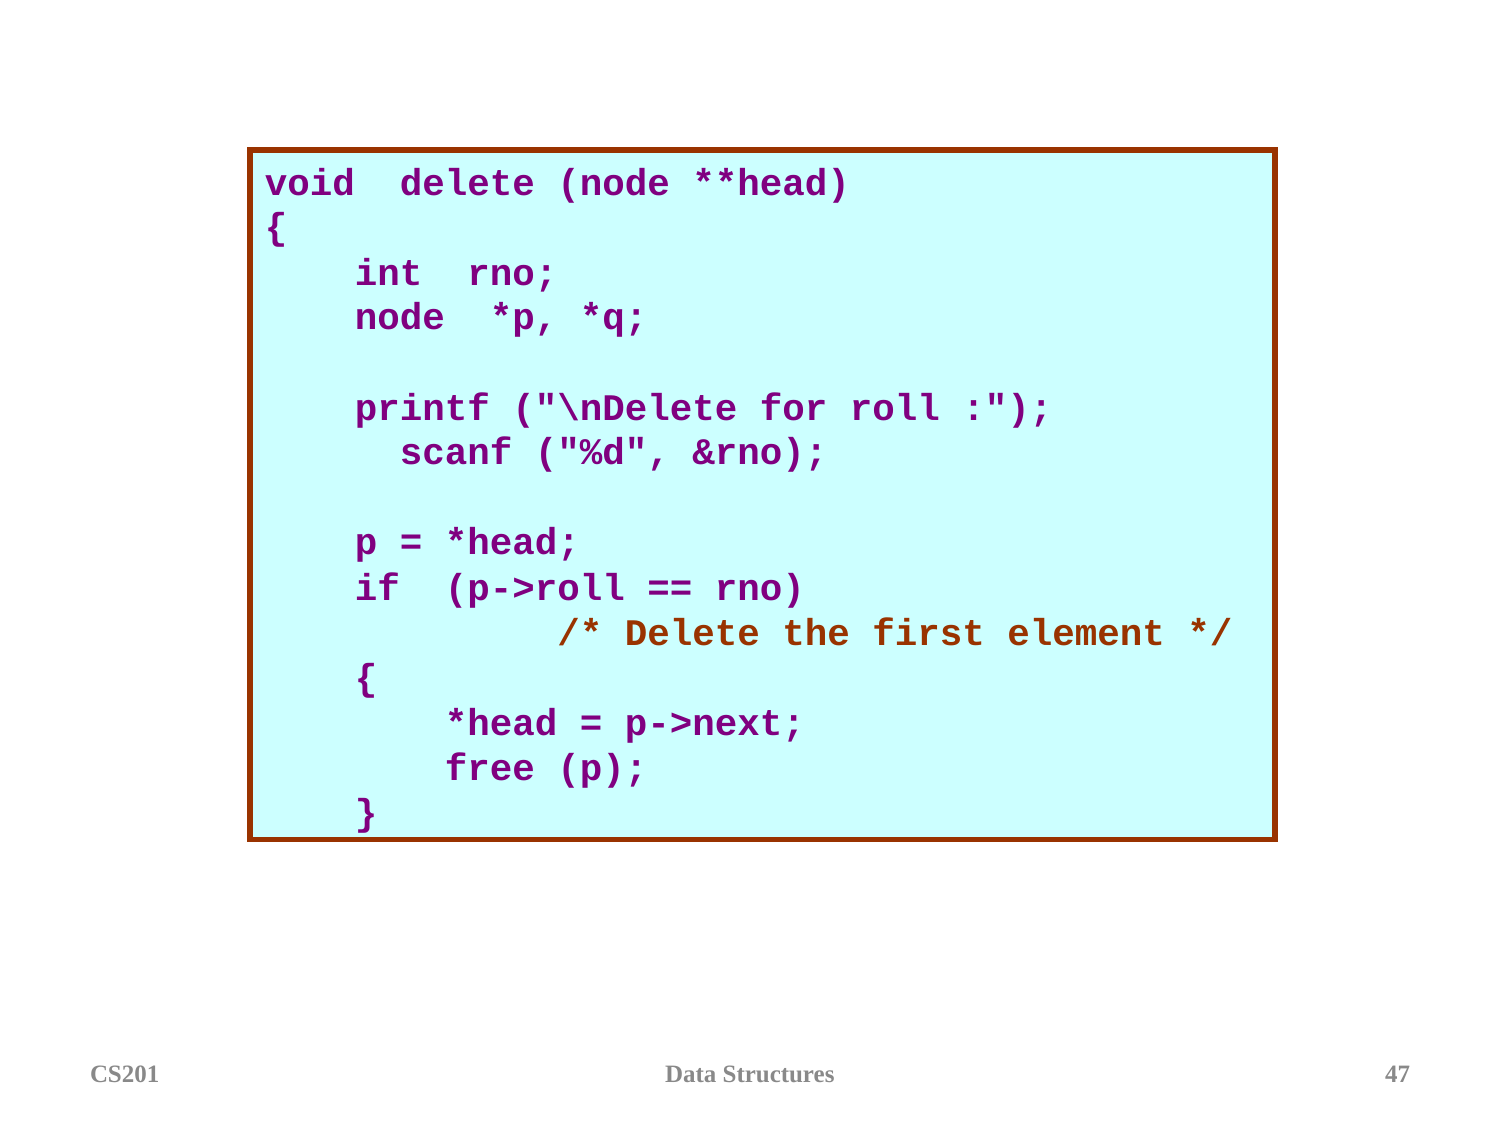

void  delete (node **head)
{
    int  rno;
    node  *p, *q;

    printf ("\nDelete for roll :");
      scanf ("%d", &rno);

    p = *head;
    if  (p->roll == rno)
             /* Delete the first element */
    {
        *head = p->next;
        free (p);
    }
CS201
Data Structures
47